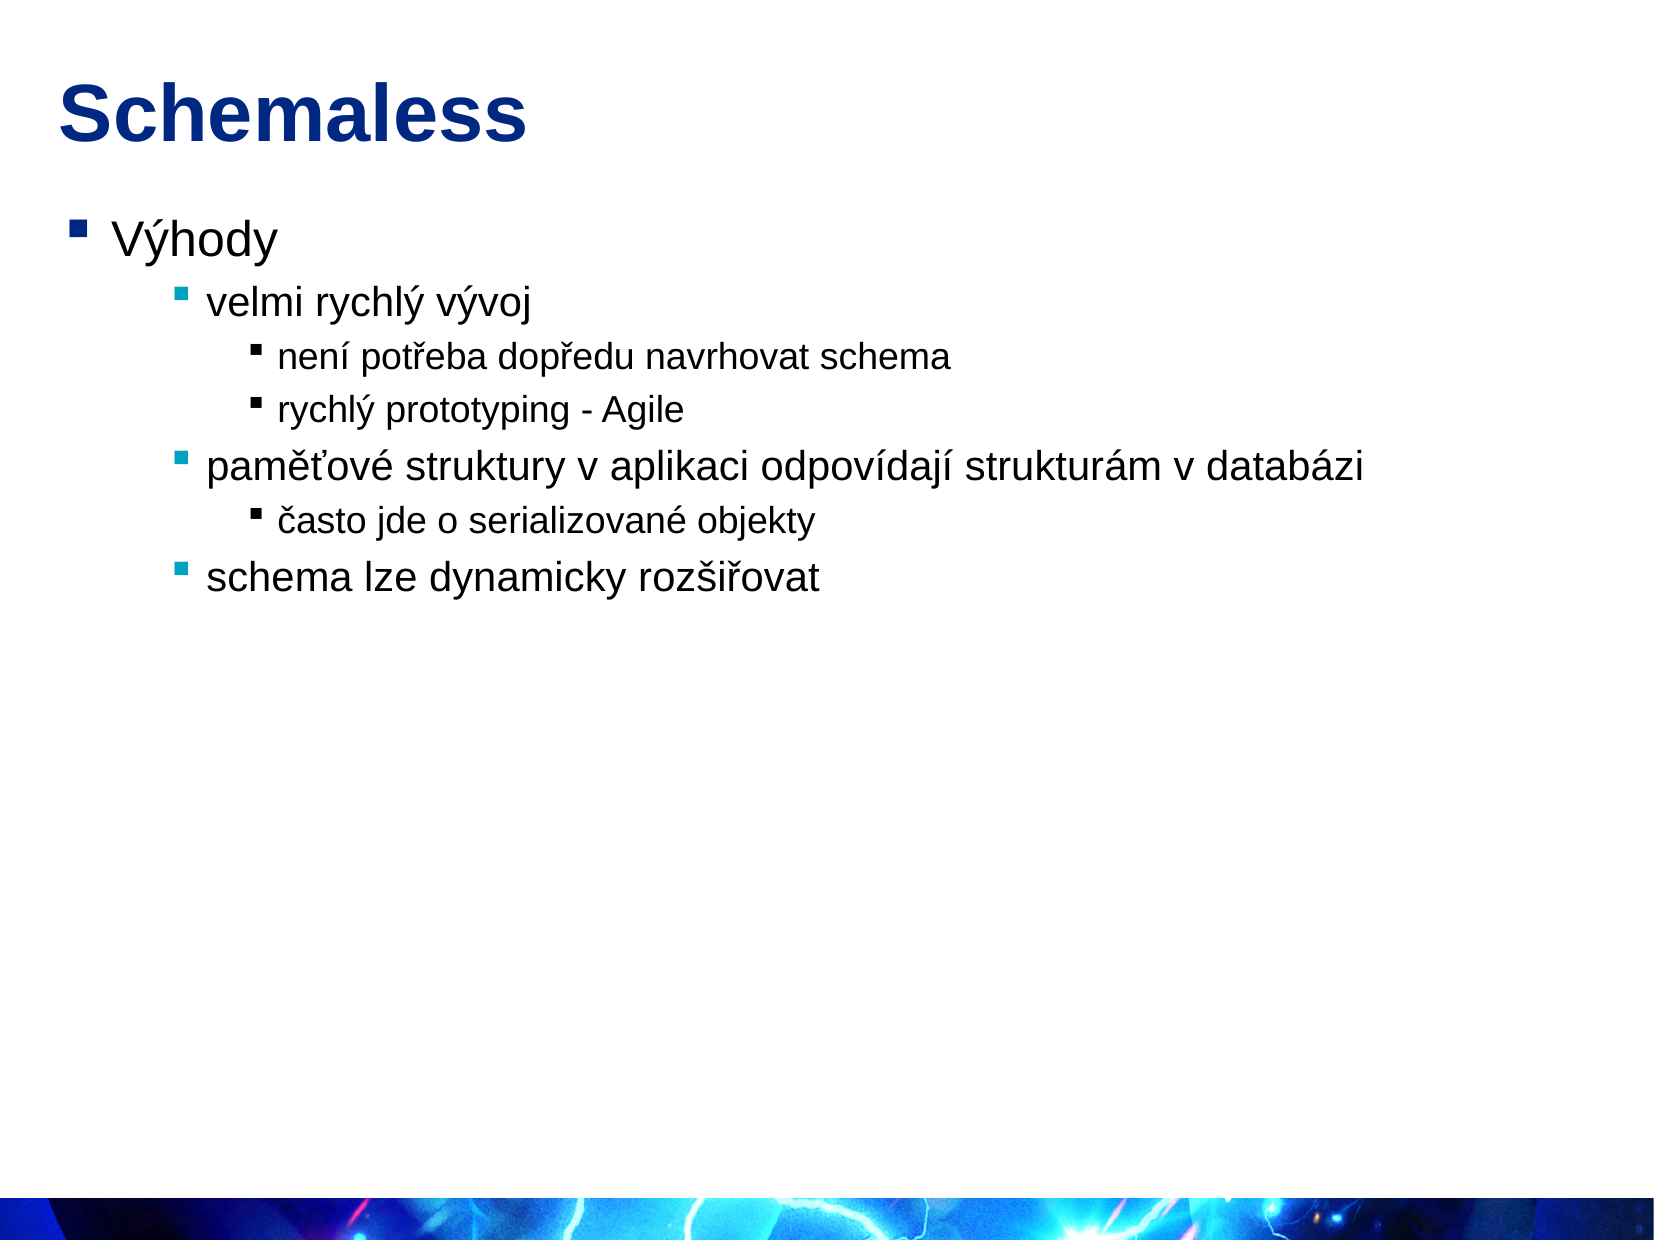

# Schemaless
Výhody
velmi rychlý vývoj
není potřeba dopředu navrhovat schema
rychlý prototyping - Agile
paměťové struktury v aplikaci odpovídají strukturám v databázi
často jde o serializované objekty
schema lze dynamicky rozšiřovat